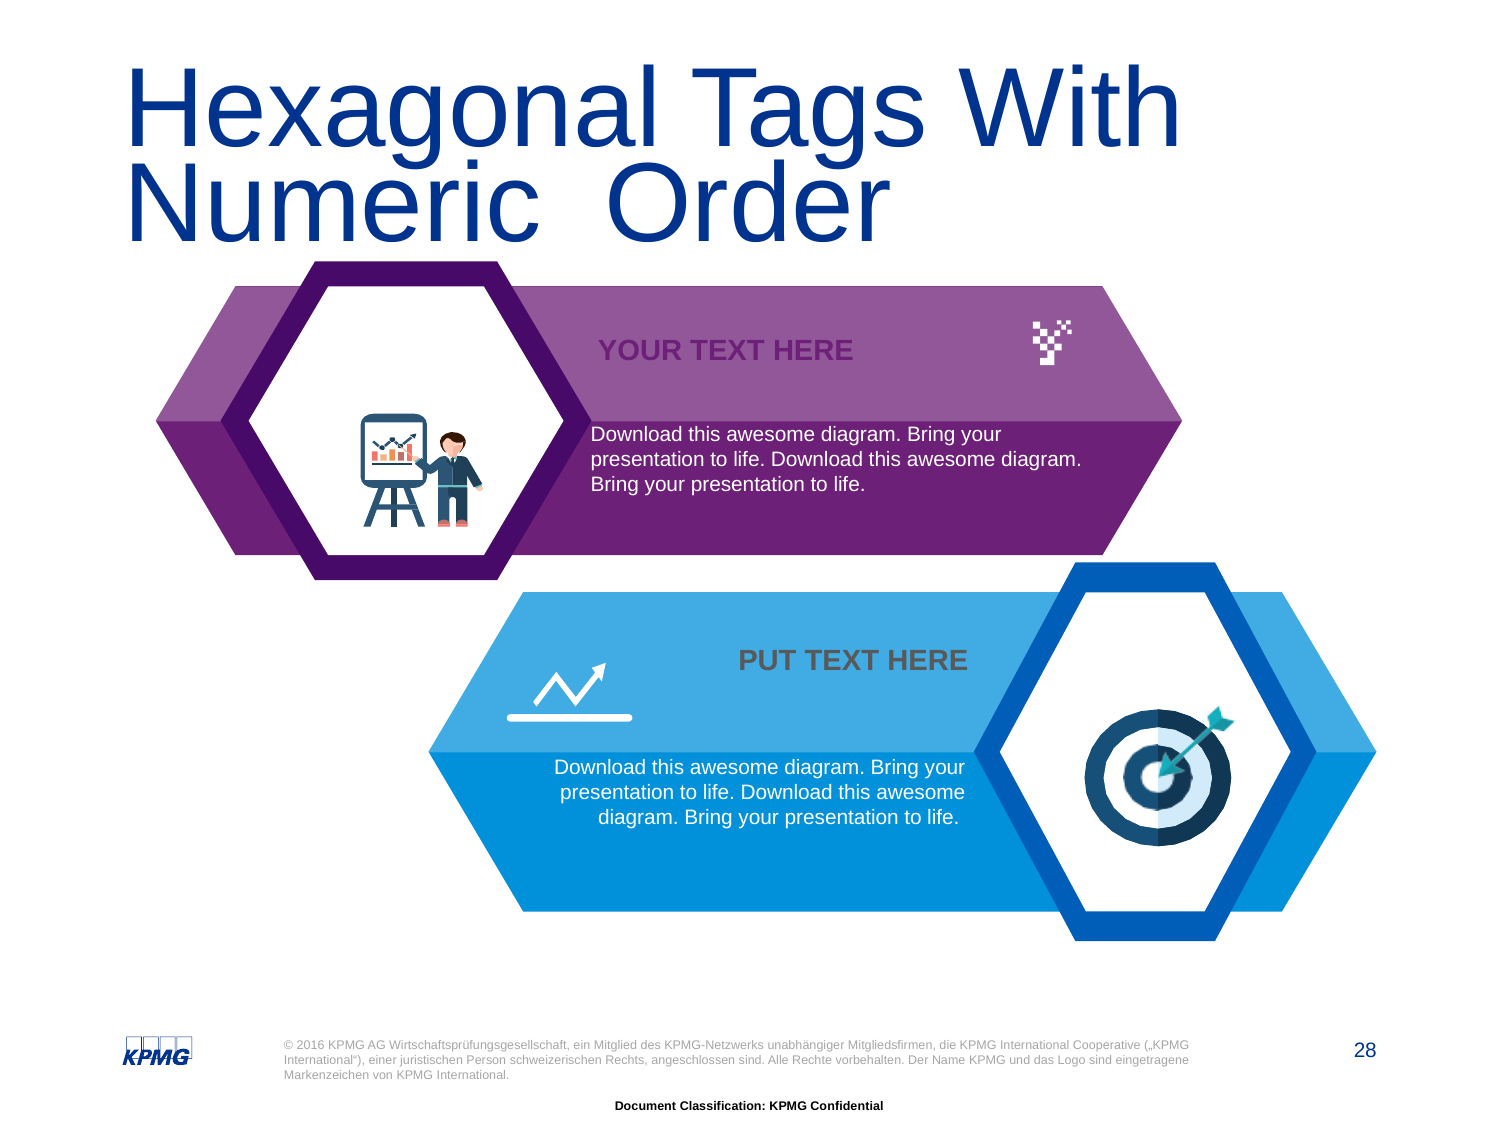

# Hexagonal Tags With Numeric  Order

YOUR TEXT HERE
Download this awesome diagram. Bring your presentation to life. Download this awesome diagram. Bring your presentation to life.

PUT TEXT HERE
Download this awesome diagram. Bring your presentation to life. Download this awesome diagram. Bring your presentation to life.